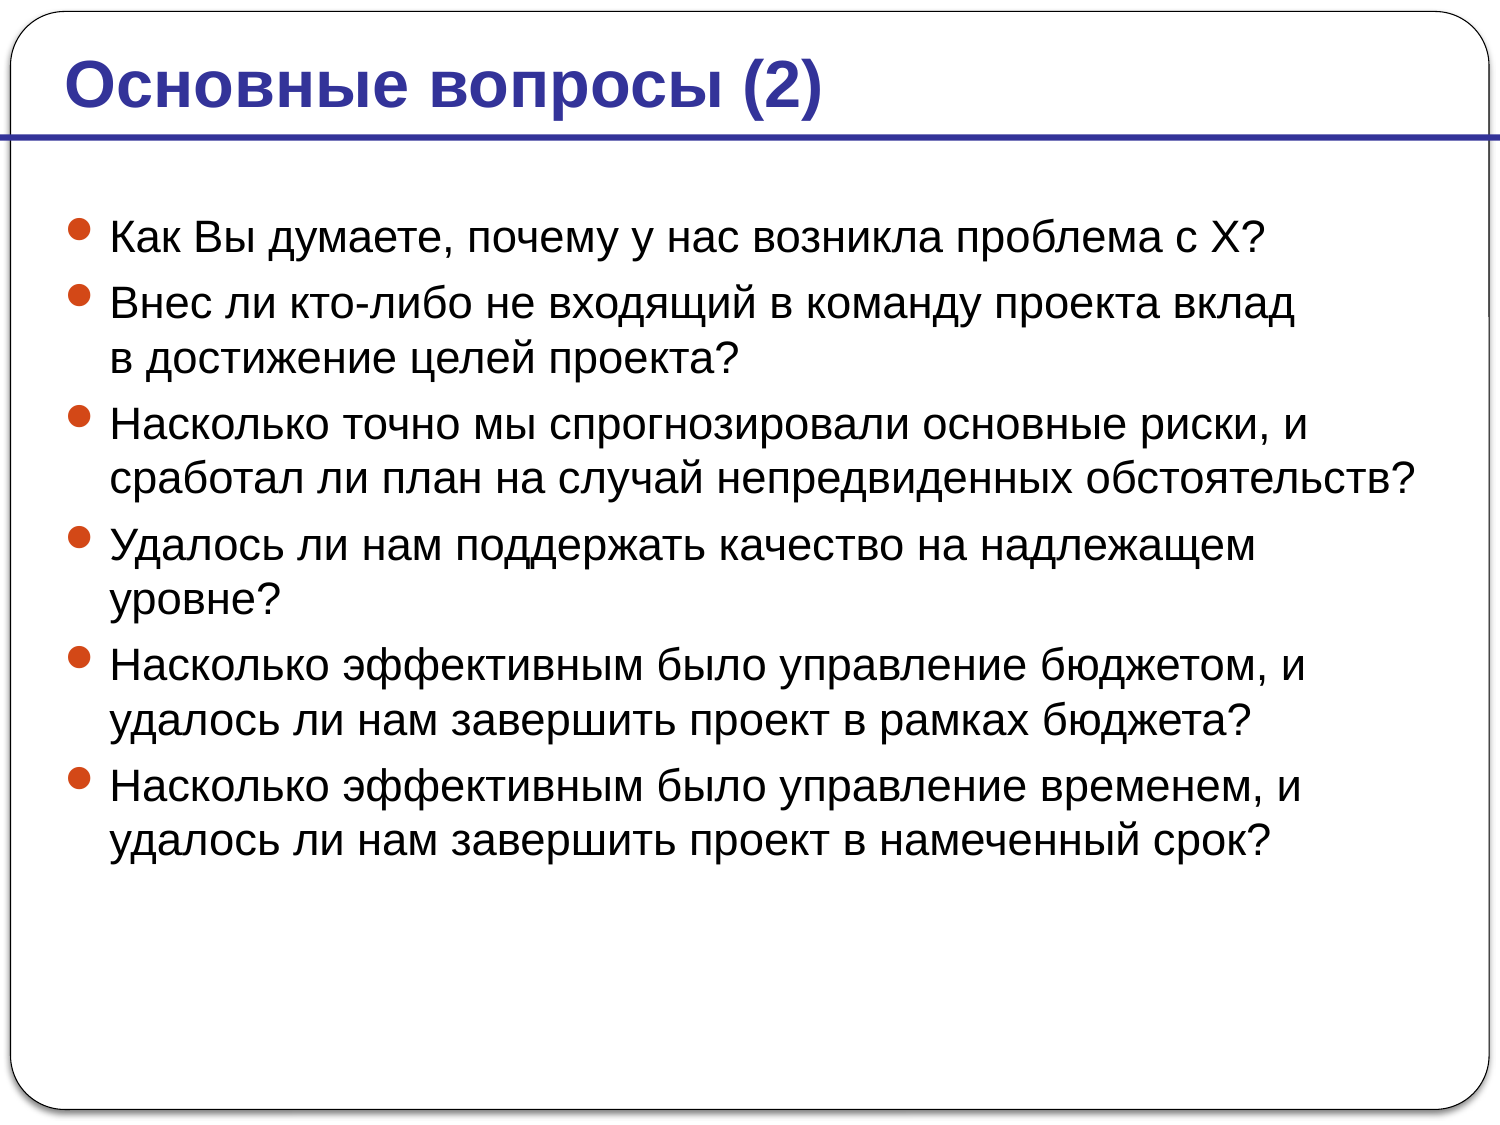

Основные вопросы (2)

Как Вы думаете, почему у нас возникла проблема с Х?
Внес ли кто-либо не входящий в команду проекта вклад
в достижение целей проекта?
Насколько точно мы спрогнозировали основные риски, и сработал ли план на случай непредвиденных обстоятельств?
Удалось ли нам поддержать качество на надлежащем уровне?
Насколько эффективным было управление бюджетом, и удалось ли нам завершить проект в рамках бюджета?
Насколько эффективным было управление временем, и удалось ли нам завершить проект в намеченный срок?